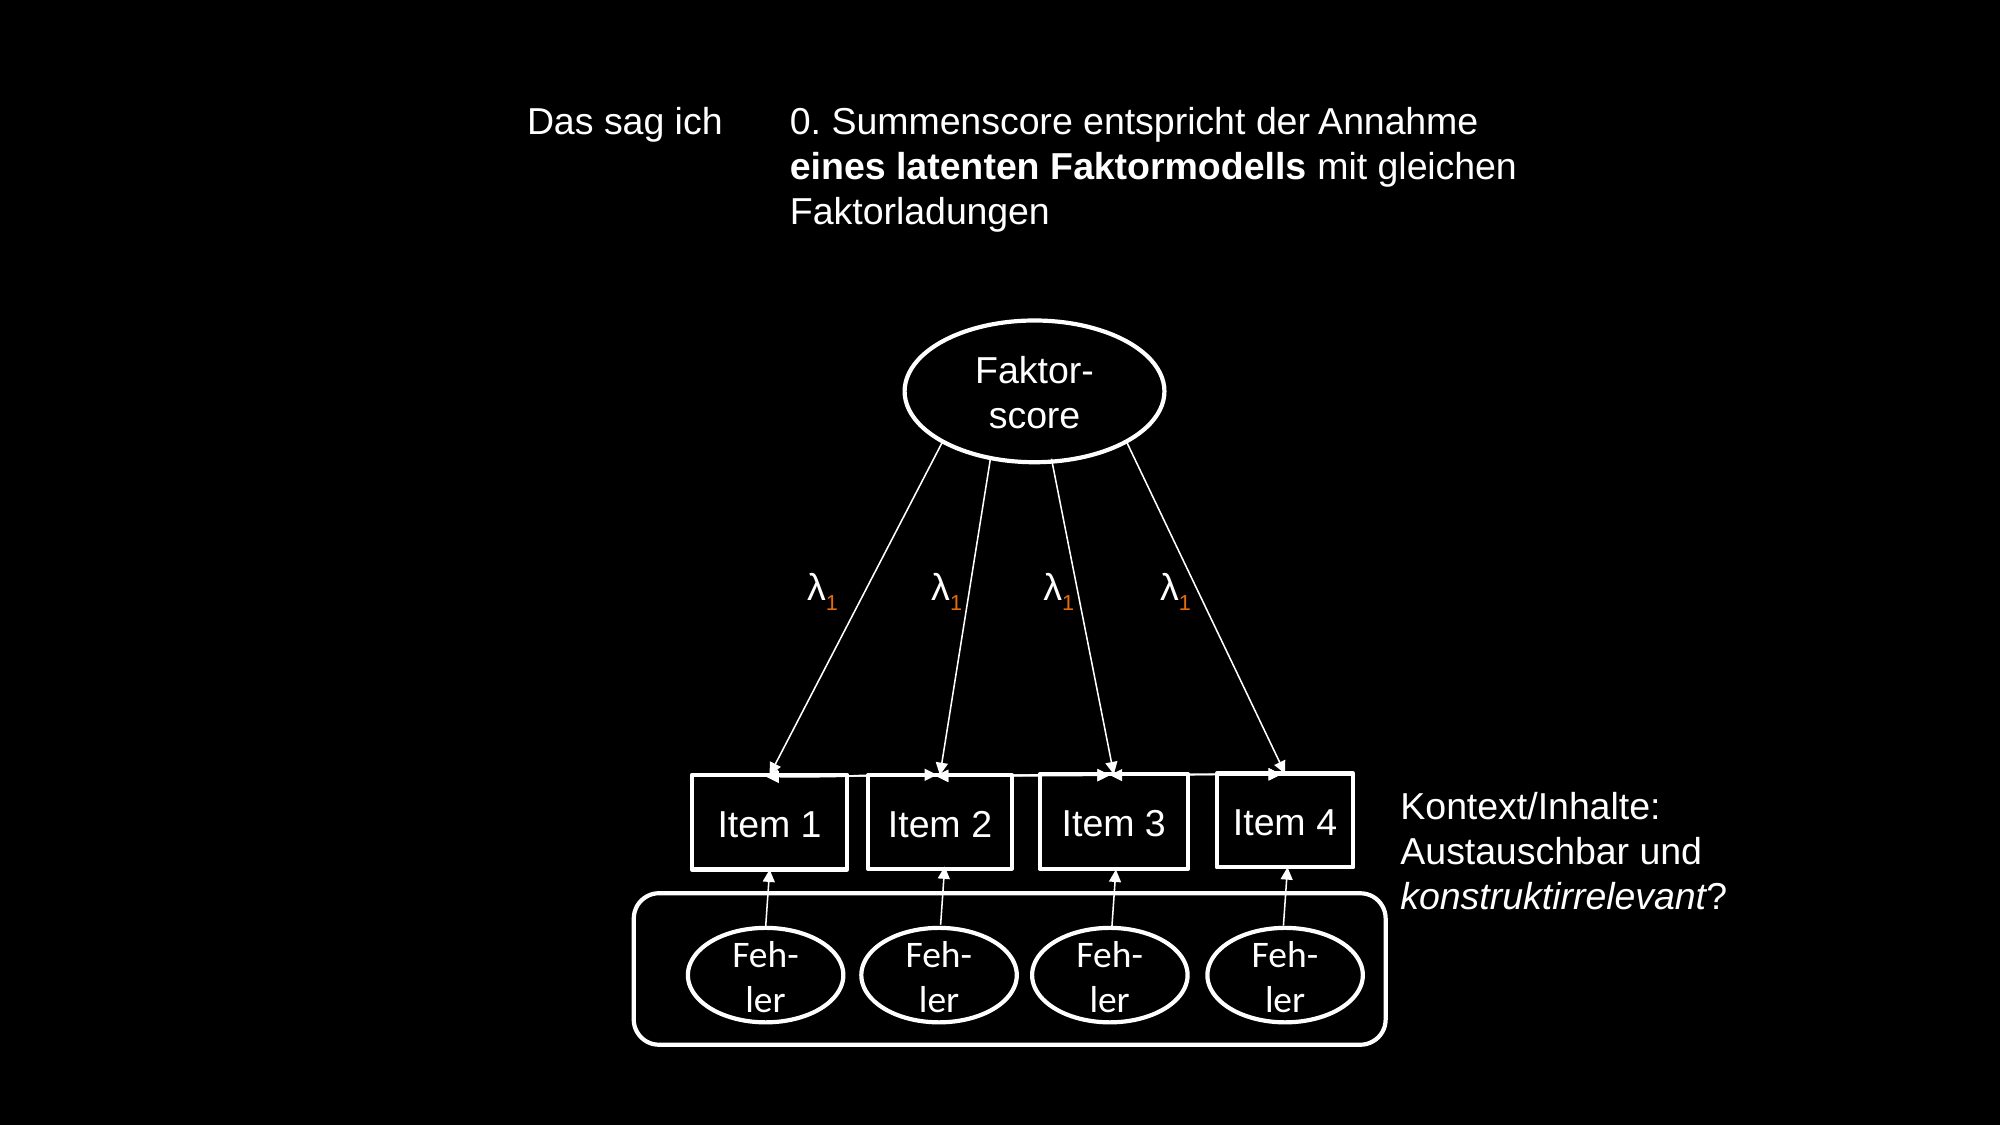

Das sag ich
0. Summenscore entspricht der Annahme eines latenten Faktormodells mit gleichen Faktorladungen
Faktor-score
λ1
λ1
λ1
λ1
Item 4
Item 3
Kontext/Inhalte:
Austauschbar und konstruktirrelevant?
Item 1
Item 2

Feh-ler
Feh-ler
Feh-ler
Feh-ler